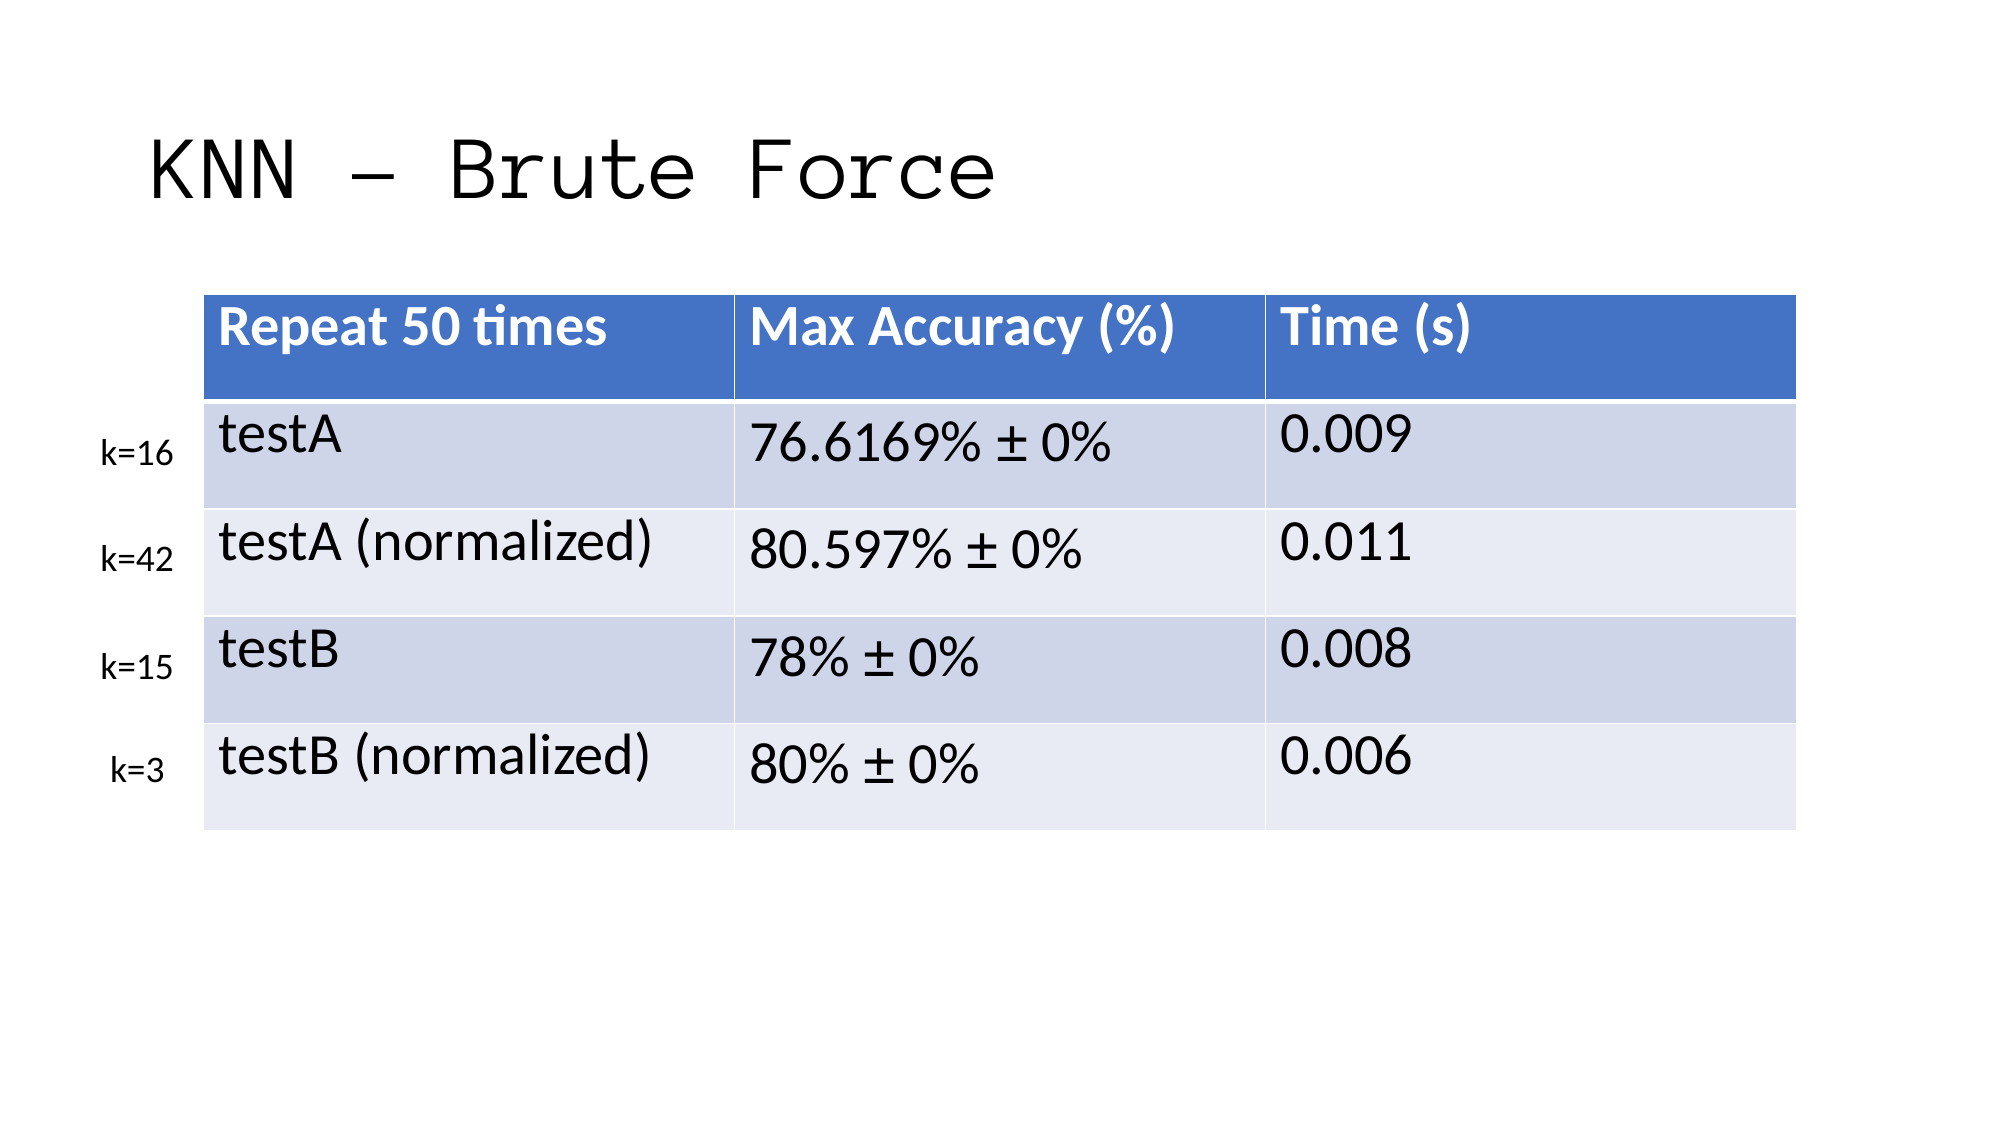

# KNN – Brute Force
| Repeat 50 times | Max Accuracy (%) | Time (s) |
| --- | --- | --- |
| testA | 76.6169% ± 0% | 0.009 |
| testA (normalized) | 80.597% ± 0% | 0.011 |
| testB | 78% ± 0% | 0.008 |
| testB (normalized) | 80% ± 0% | 0.006 |
k=16
k=42
k=15
k=3